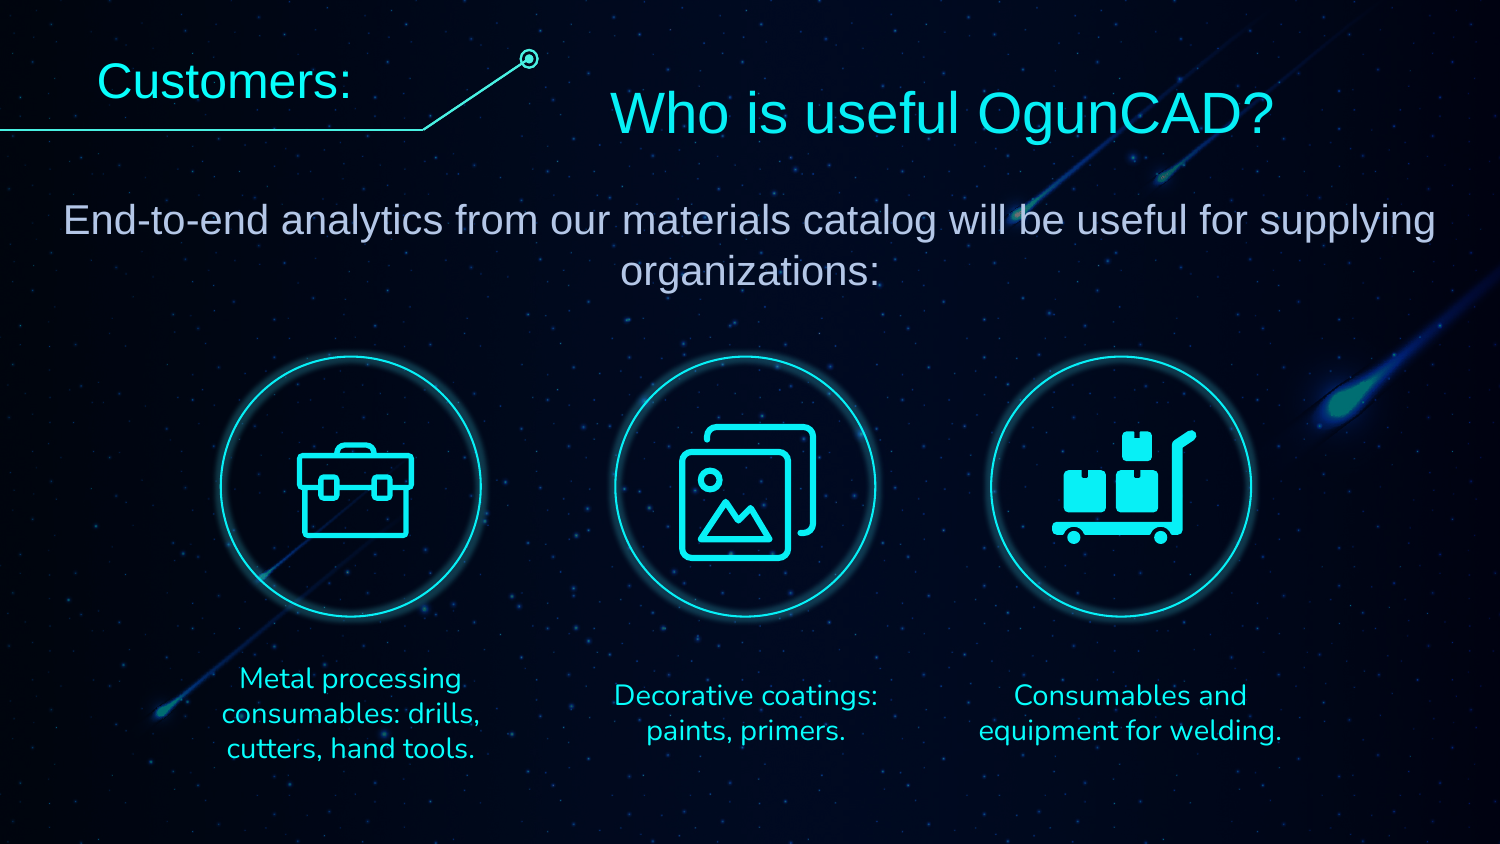

Customers:

Who is useful OgunCAD?
End-to-end analytics from our materials catalog will be useful for supplying organizations:

Consumables and equipment for welding.
Metal processing consumables: drills, cutters, hand tools.
Decorative coatings: paints, primers.